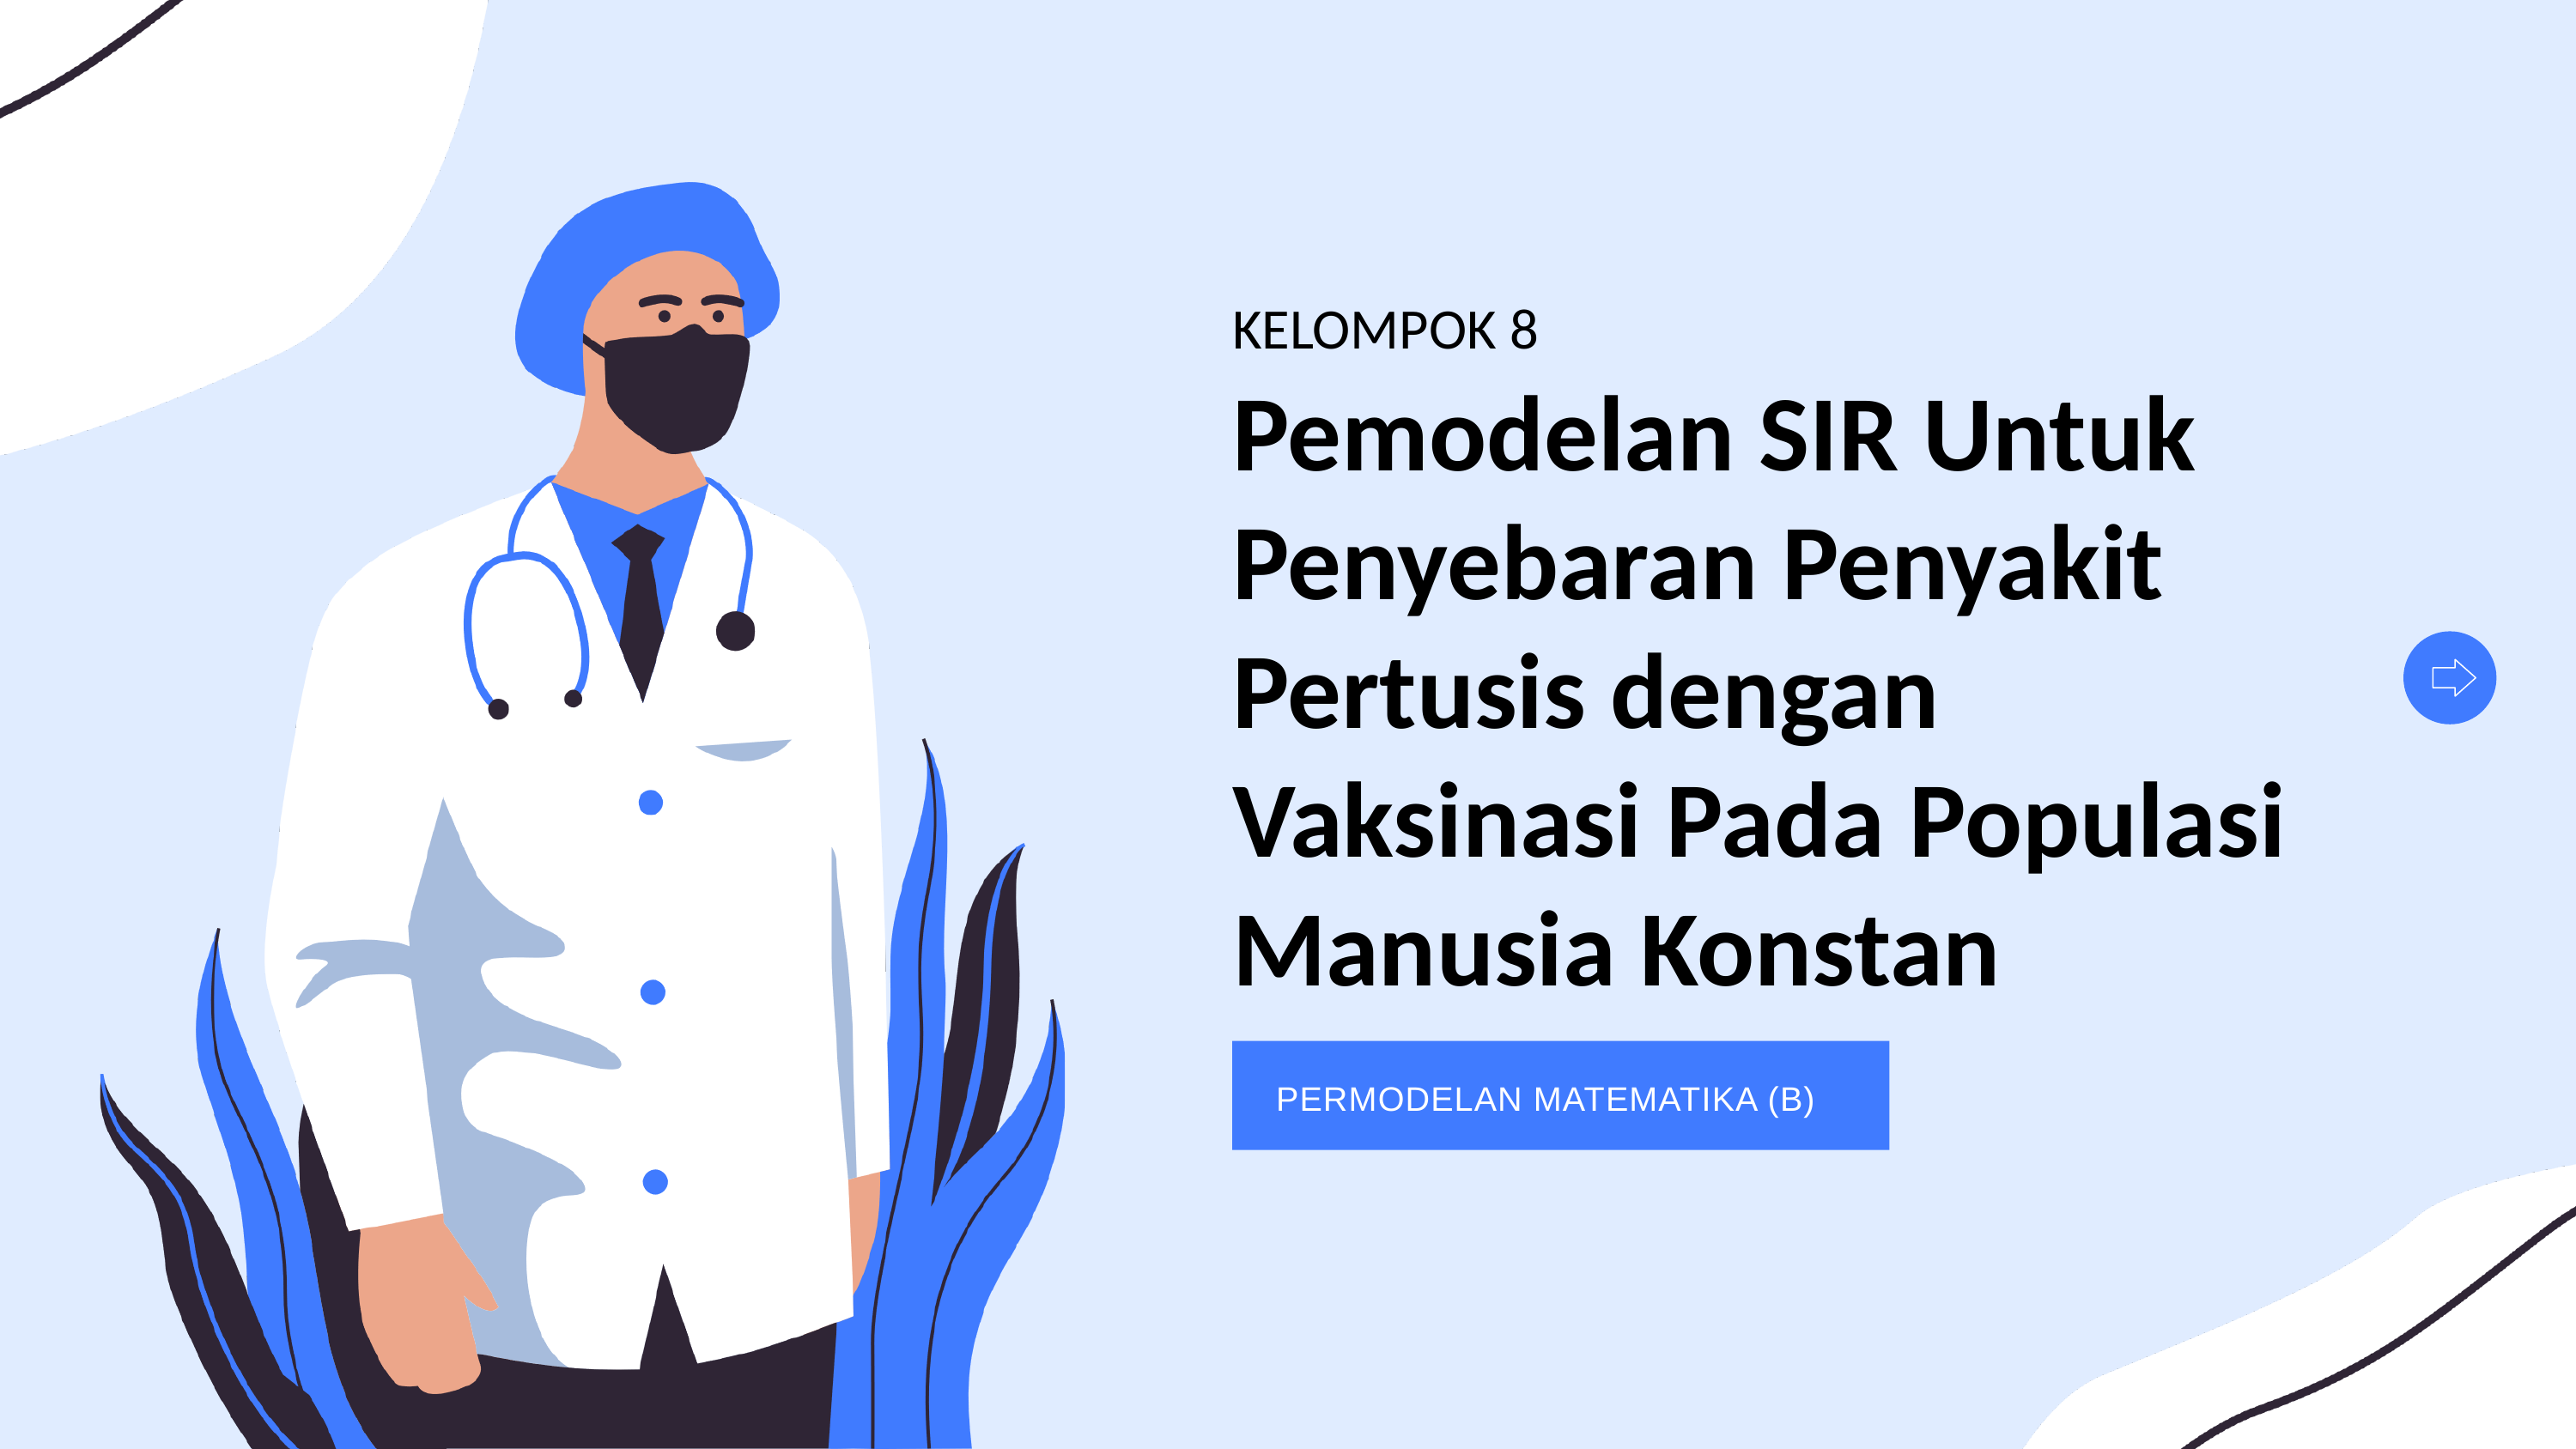

KELOMPOK 8
Pemodelan SIR Untuk Penyebaran Penyakit Pertusis dengan Vaksinasi Pada Populasi Manusia Konstan

PERMODELAN MATEMATIKA (B)